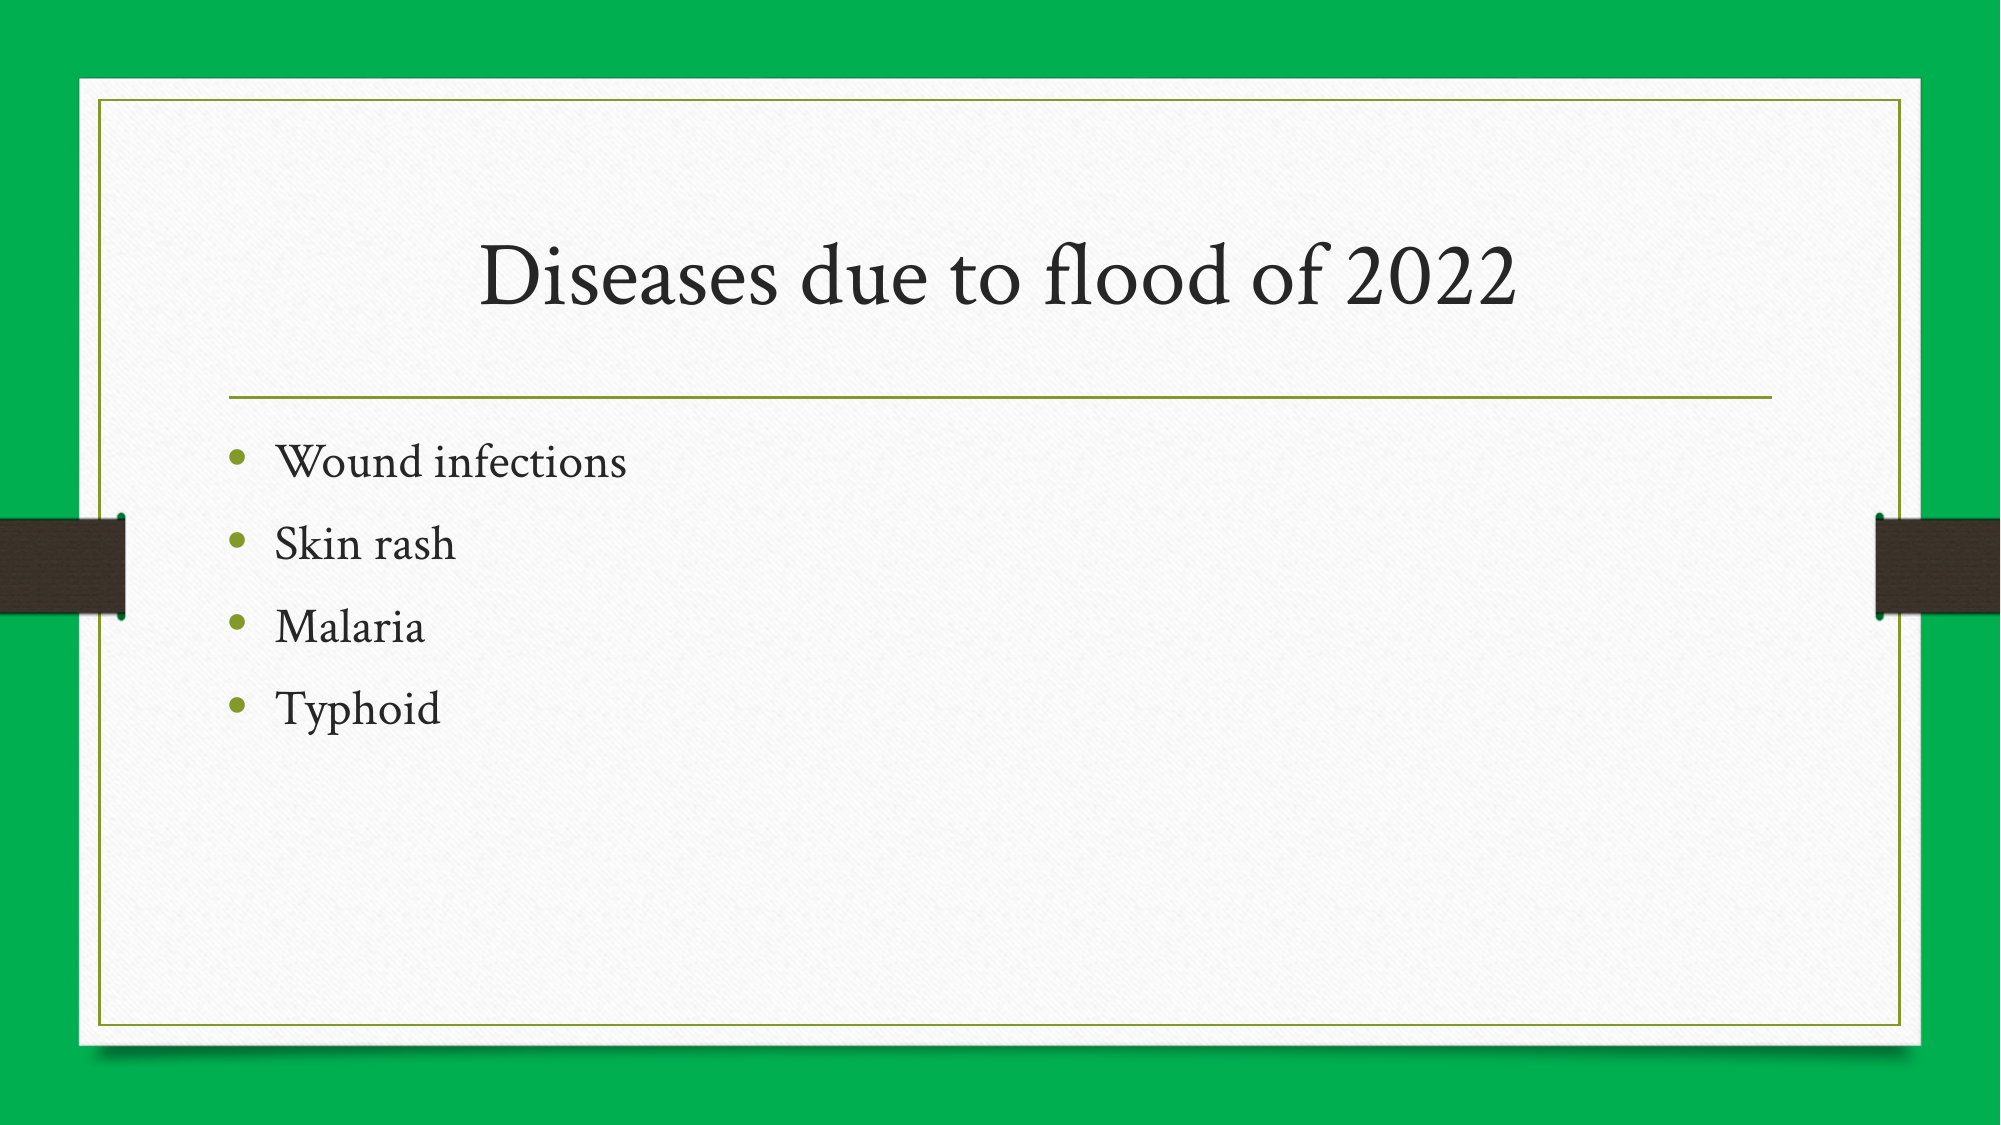

# Diseases due to flood of 2022
Wound infections
Skin rash
Malaria
Typhoid